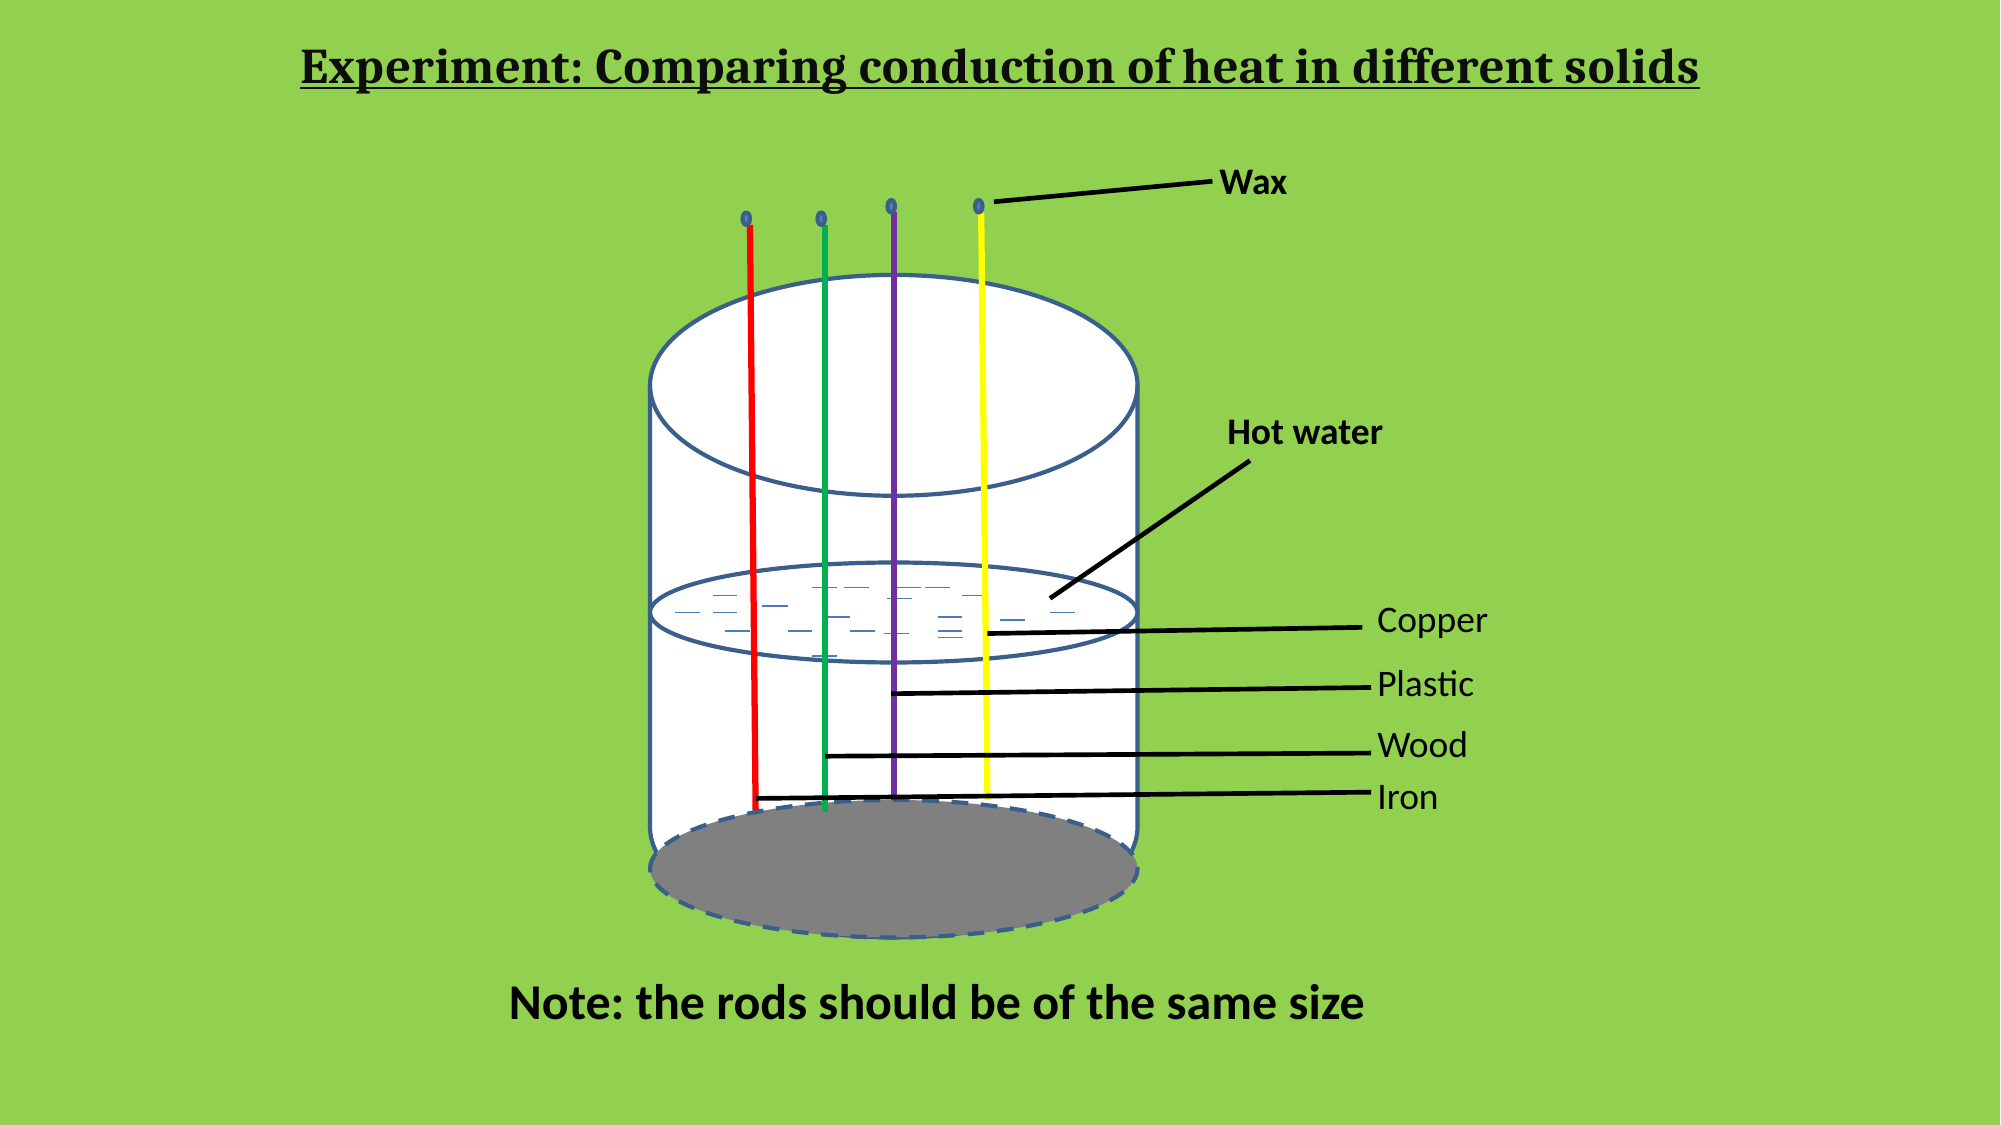

# Experiment: Comparing conduction of heat in different solids
Wax

Hot water

Copper
Plastic
Wood
Iron

Note: the rods should be of the same size